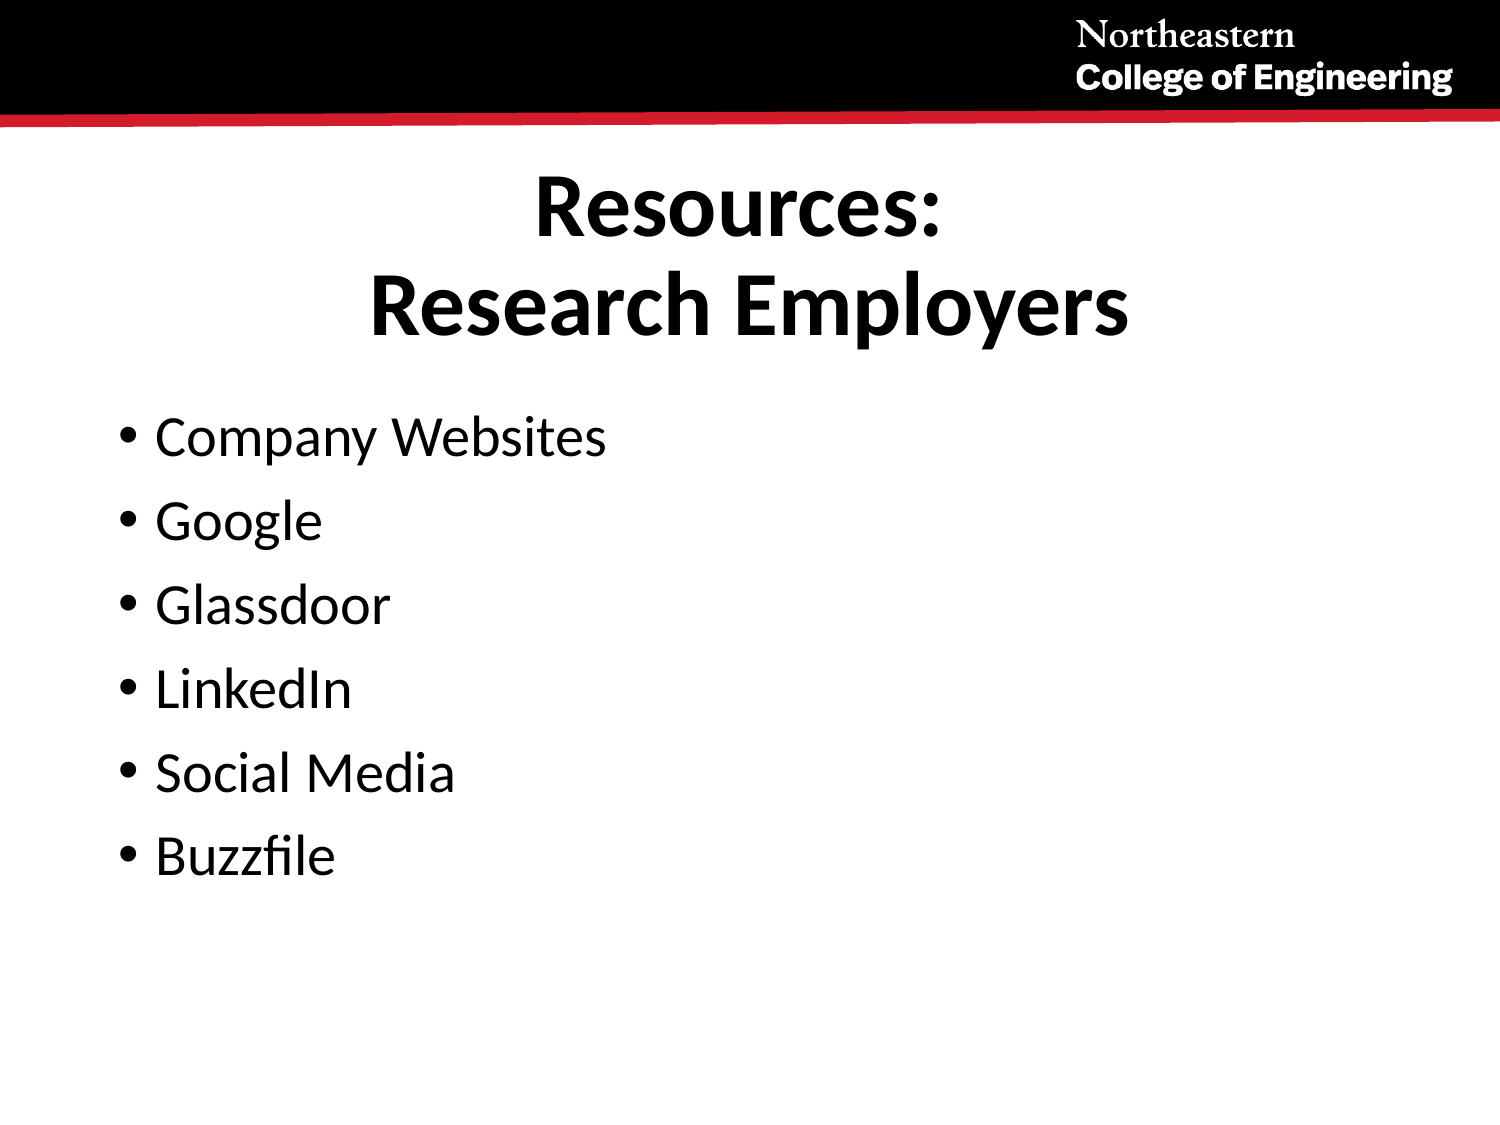

# Resources: Research Employers
Company Websites
Google
Glassdoor
LinkedIn
Social Media
Buzzfile